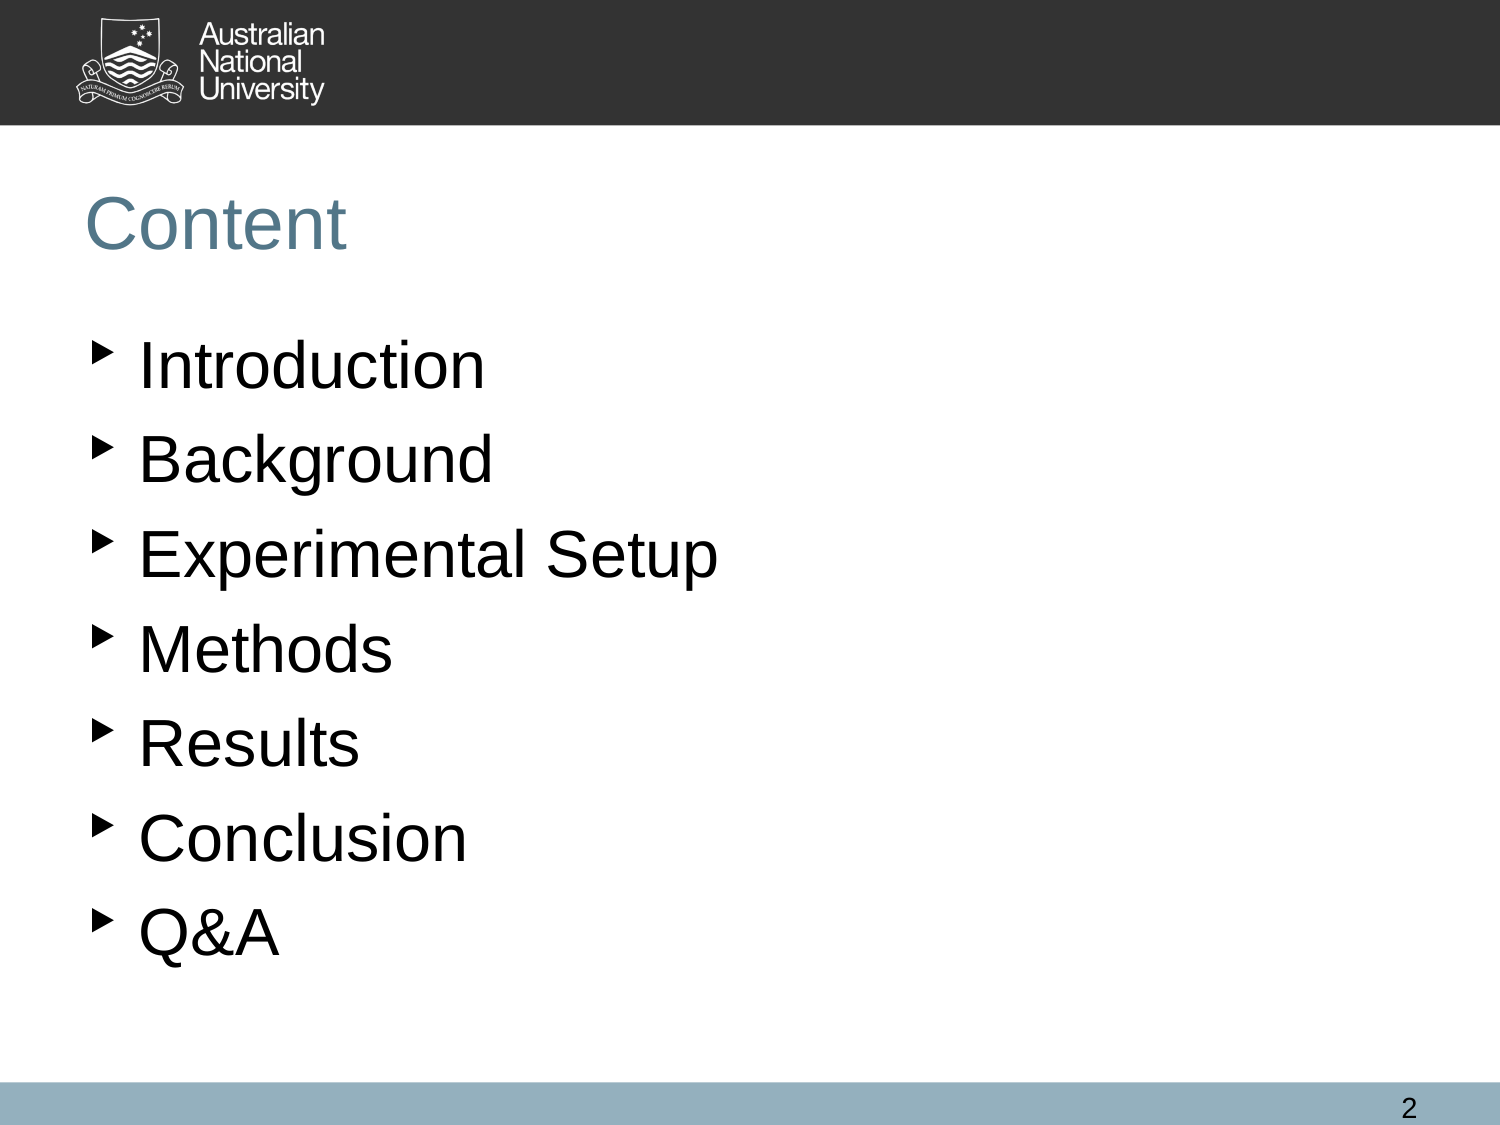

# Content
Introduction
Background
Experimental Setup
Methods
Results
Conclusion
Q&A
2